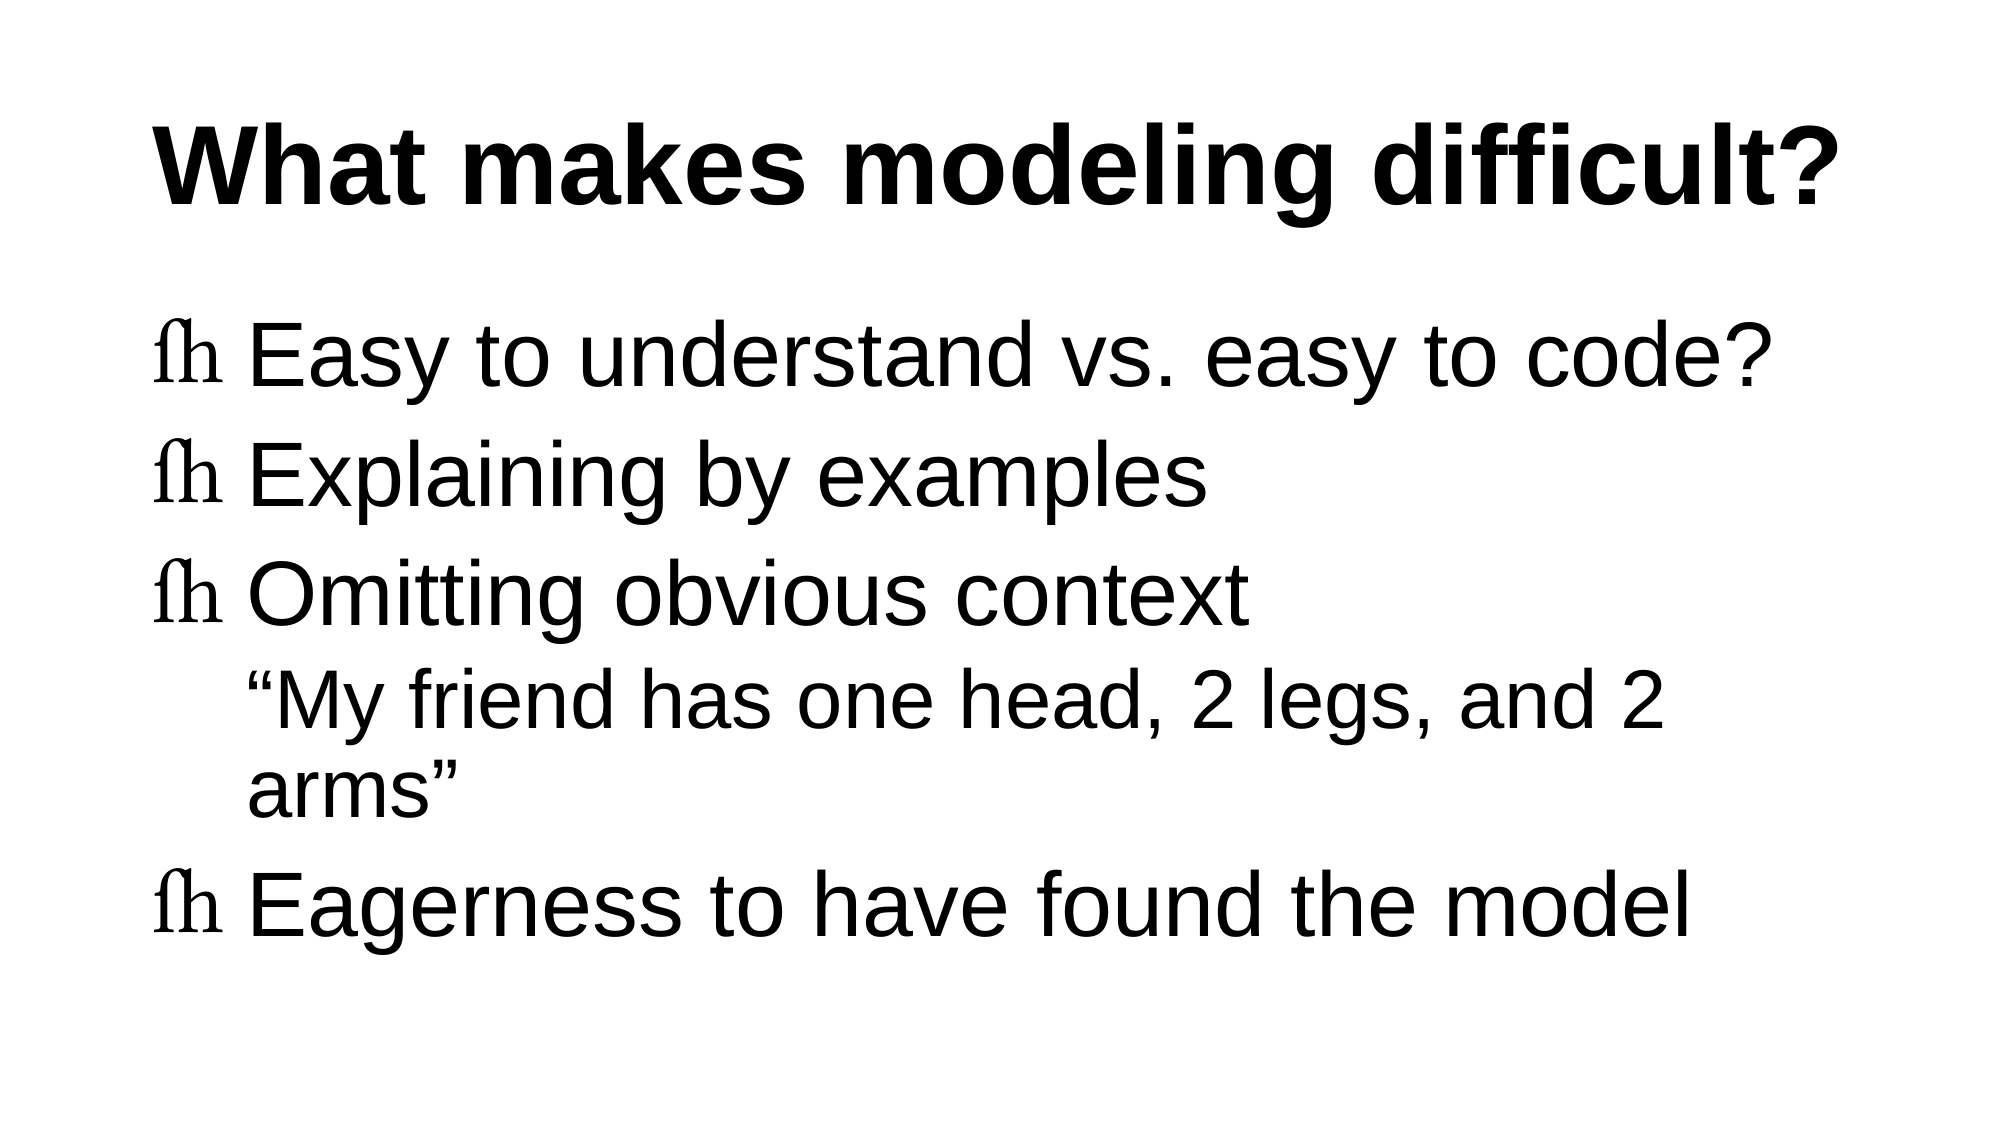

# What makes modeling difficult?
Easy to understand vs. easy to code?
Explaining by examples
Omitting obvious context
“My friend has one head, 2 legs, and 2 arms”
Eagerness to have found the model